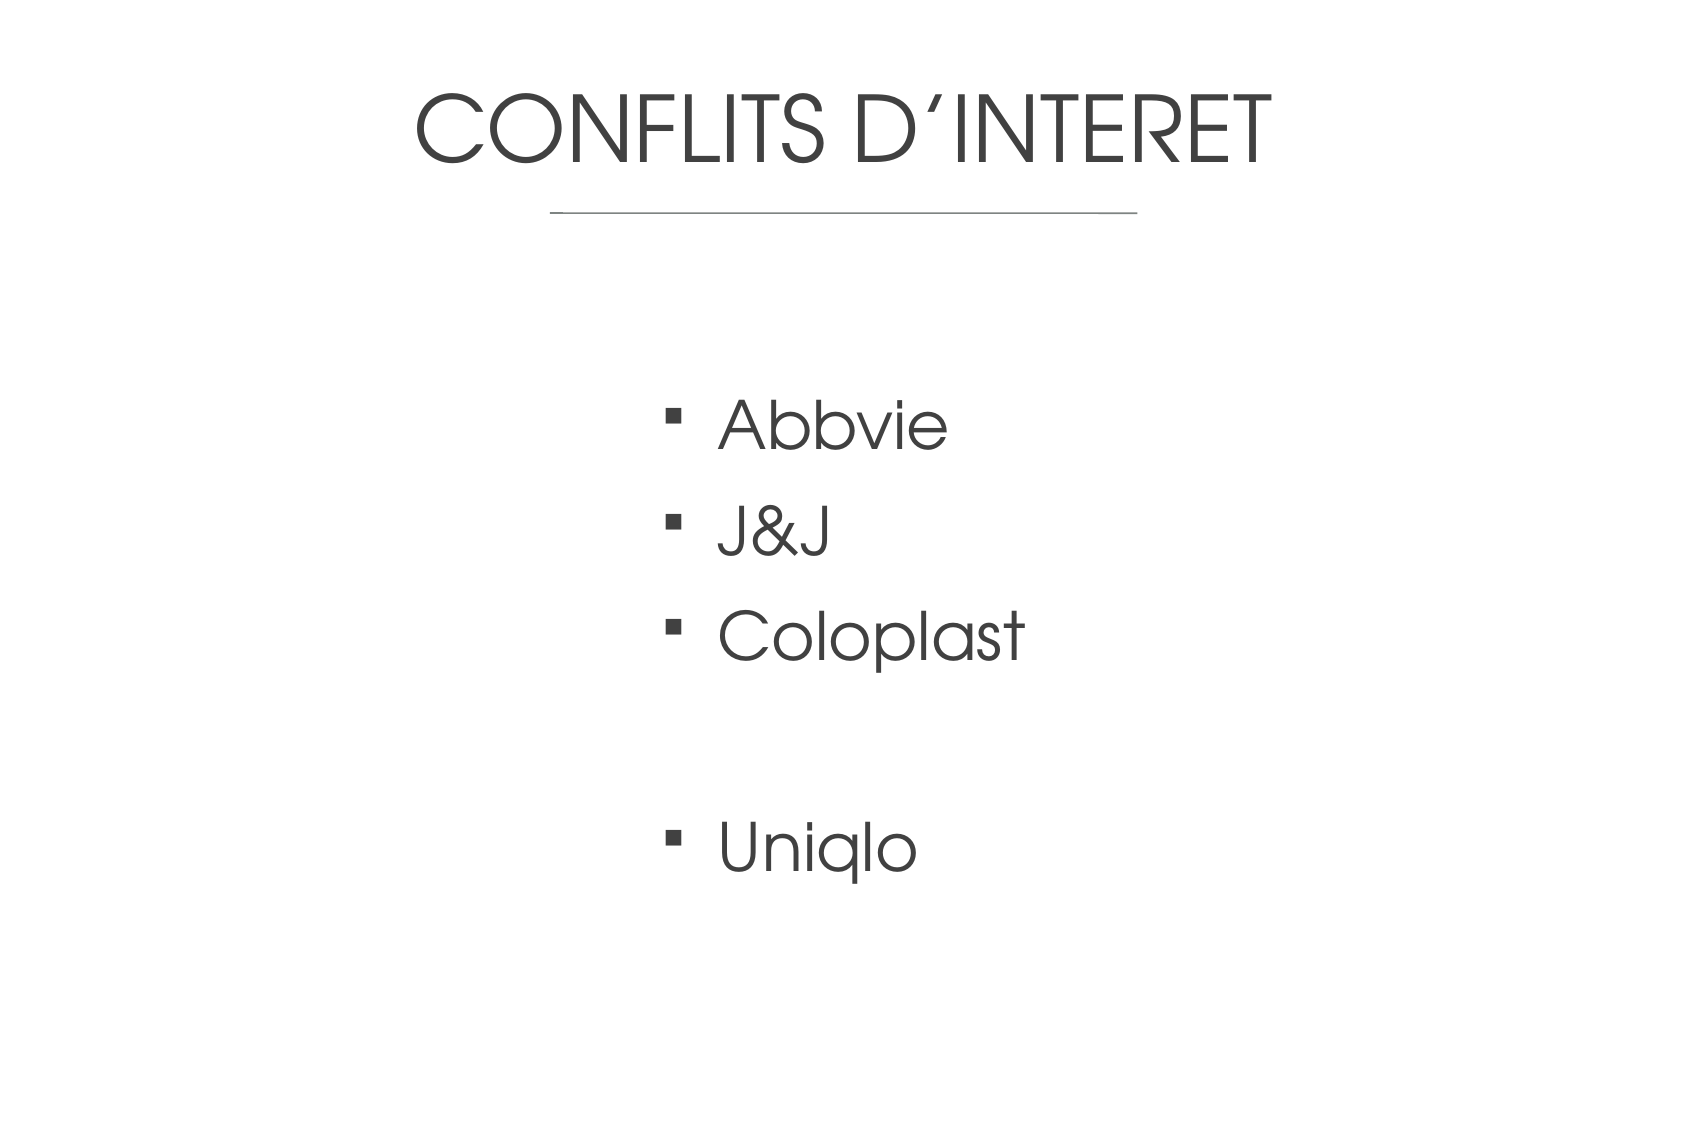

# CONFLITS D’interet
Abbvie
J&J
Coloplast

Uniqlo